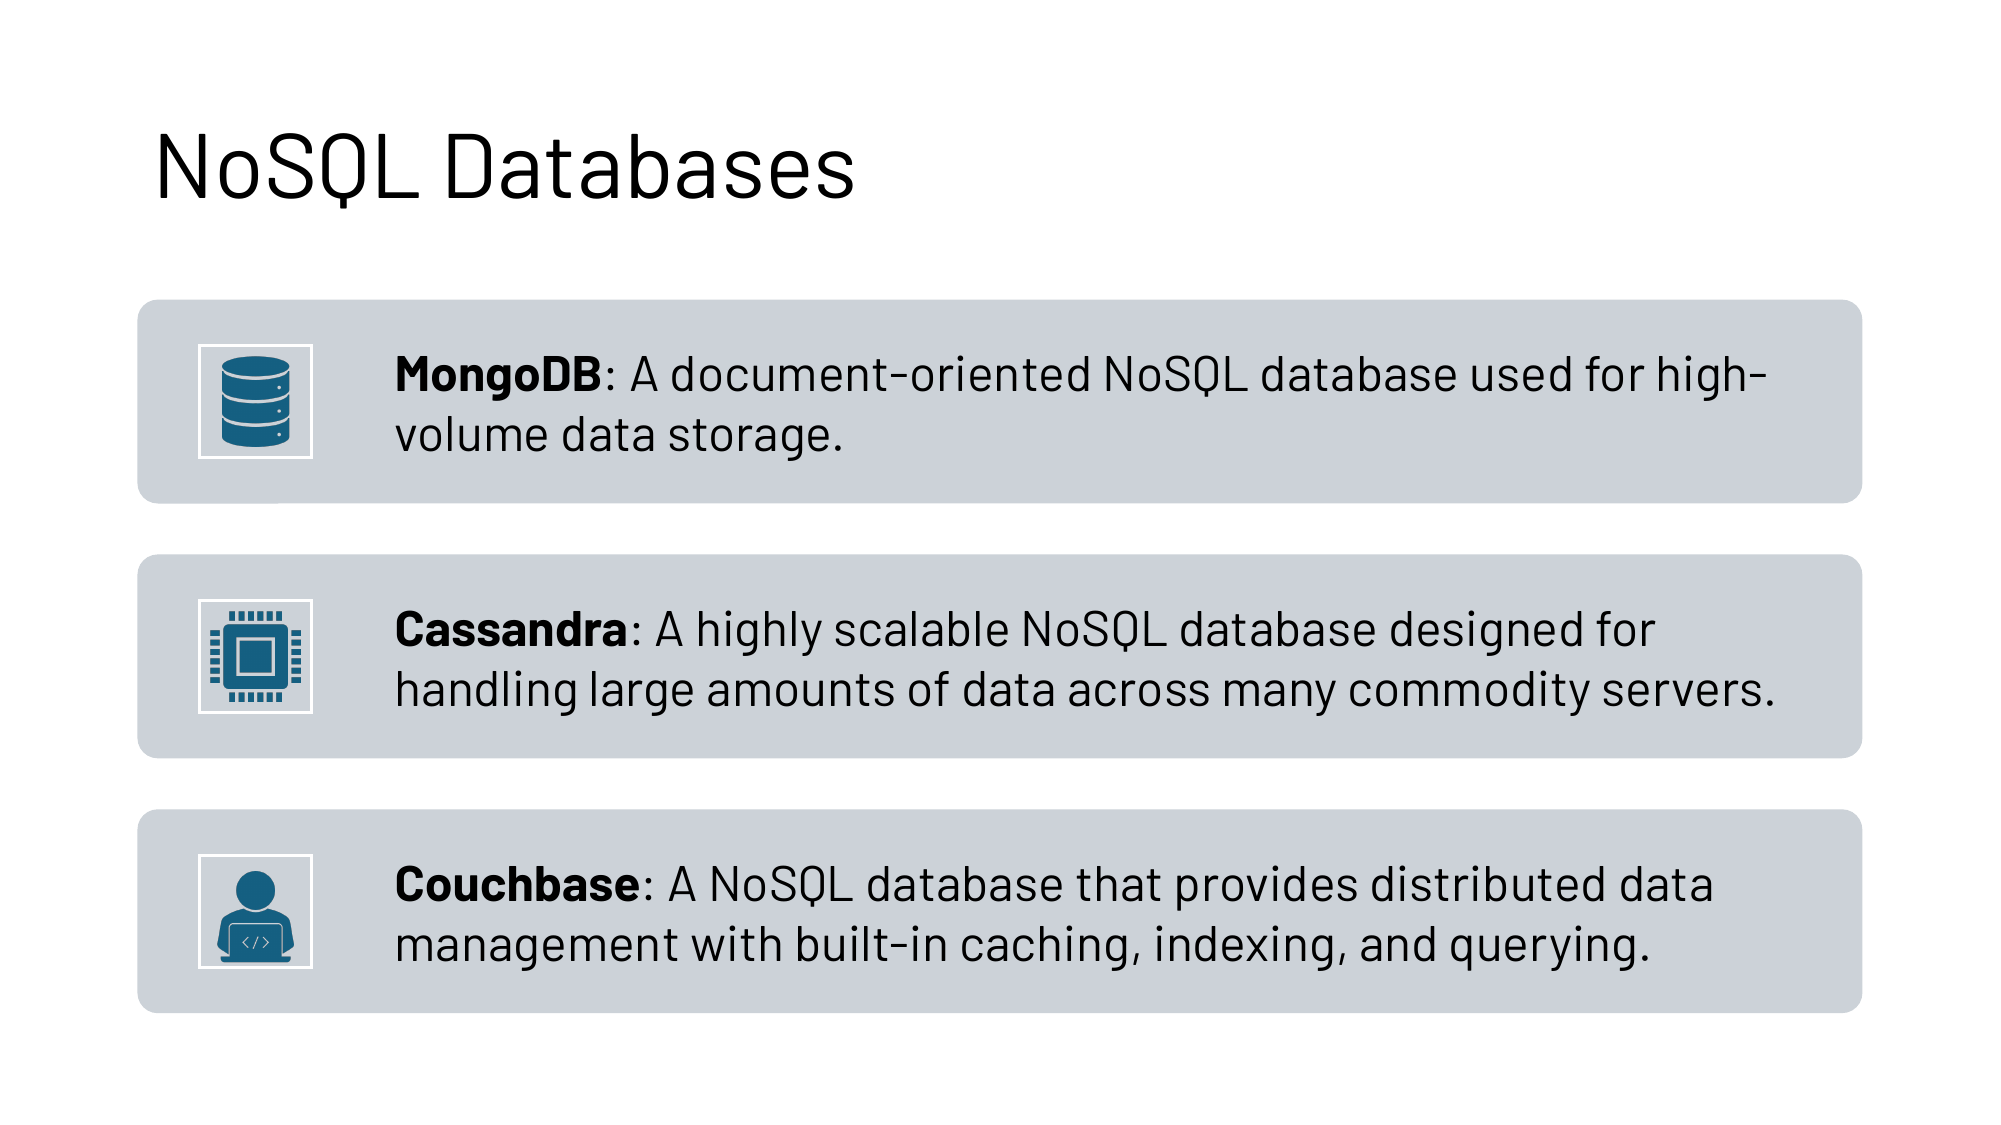

# NoSQL Databases
MongoDB: A document-oriented NoSQL database used for high-volume data storage.
Cassandra: A highly scalable NoSQL database designed for handling large amounts of data across many commodity servers.
Couchbase: A NoSQL database that provides distributed data management with built-in caching, indexing, and querying.